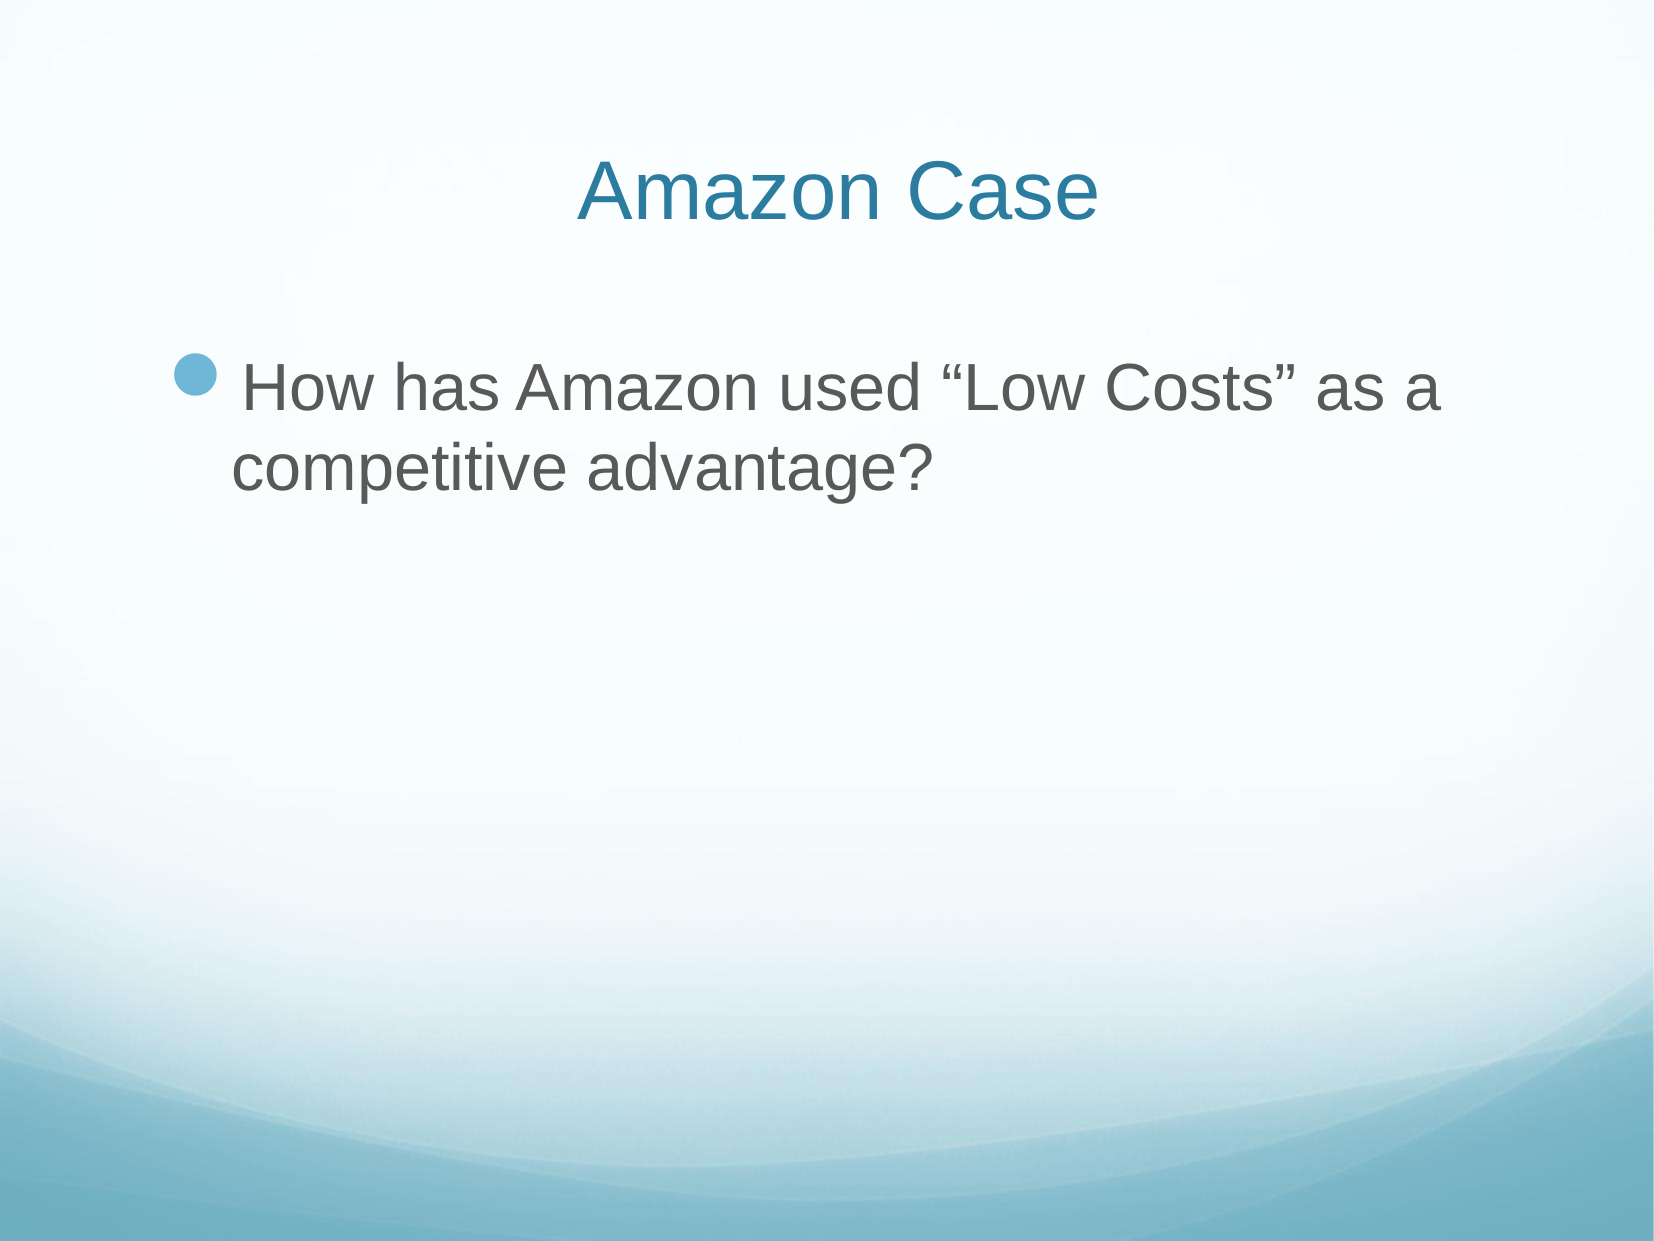

# Amazon Case
How has Amazon used “Low Costs” as a competitive advantage?